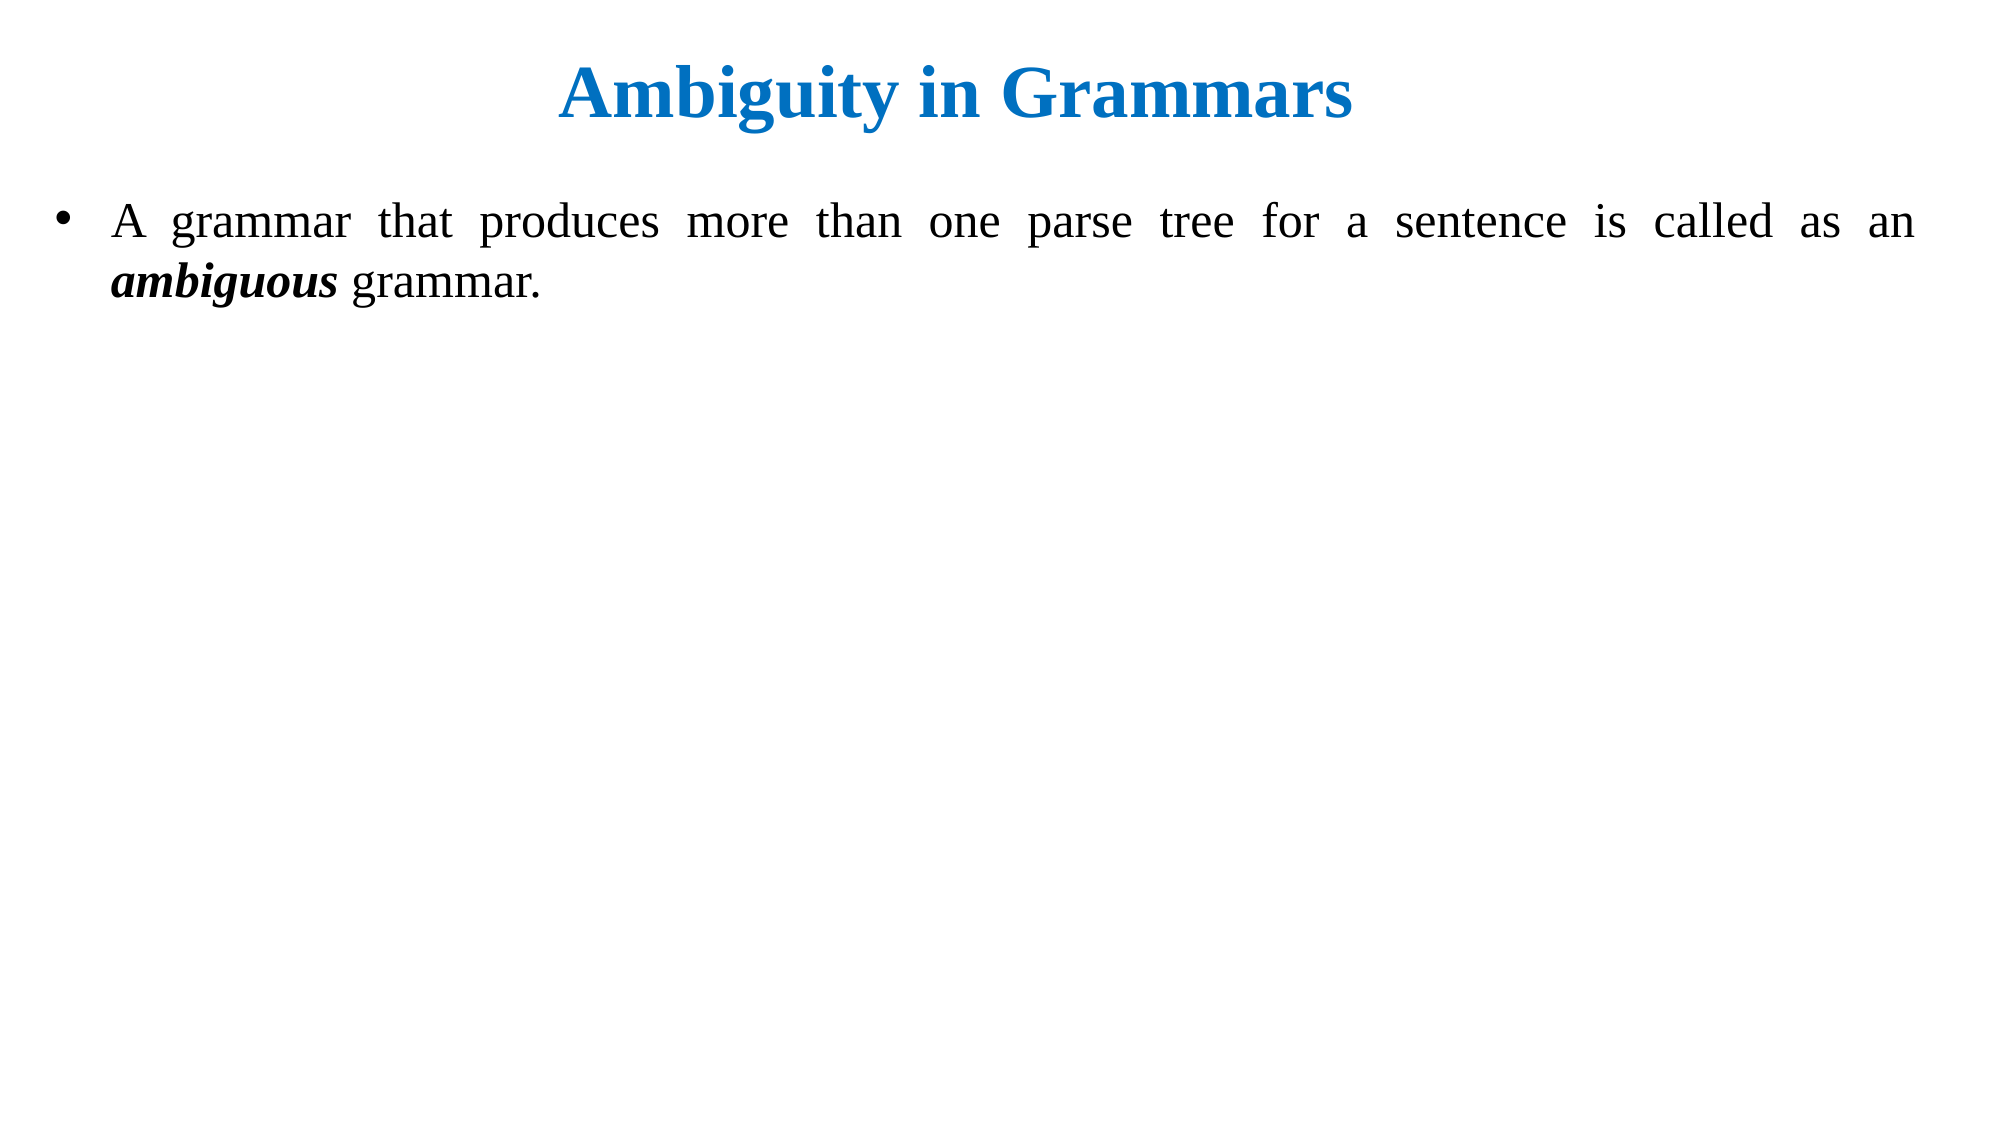

# Ambiguity in Grammars
A grammar that produces more than one parse tree for a sentence is called as an ambiguous grammar.